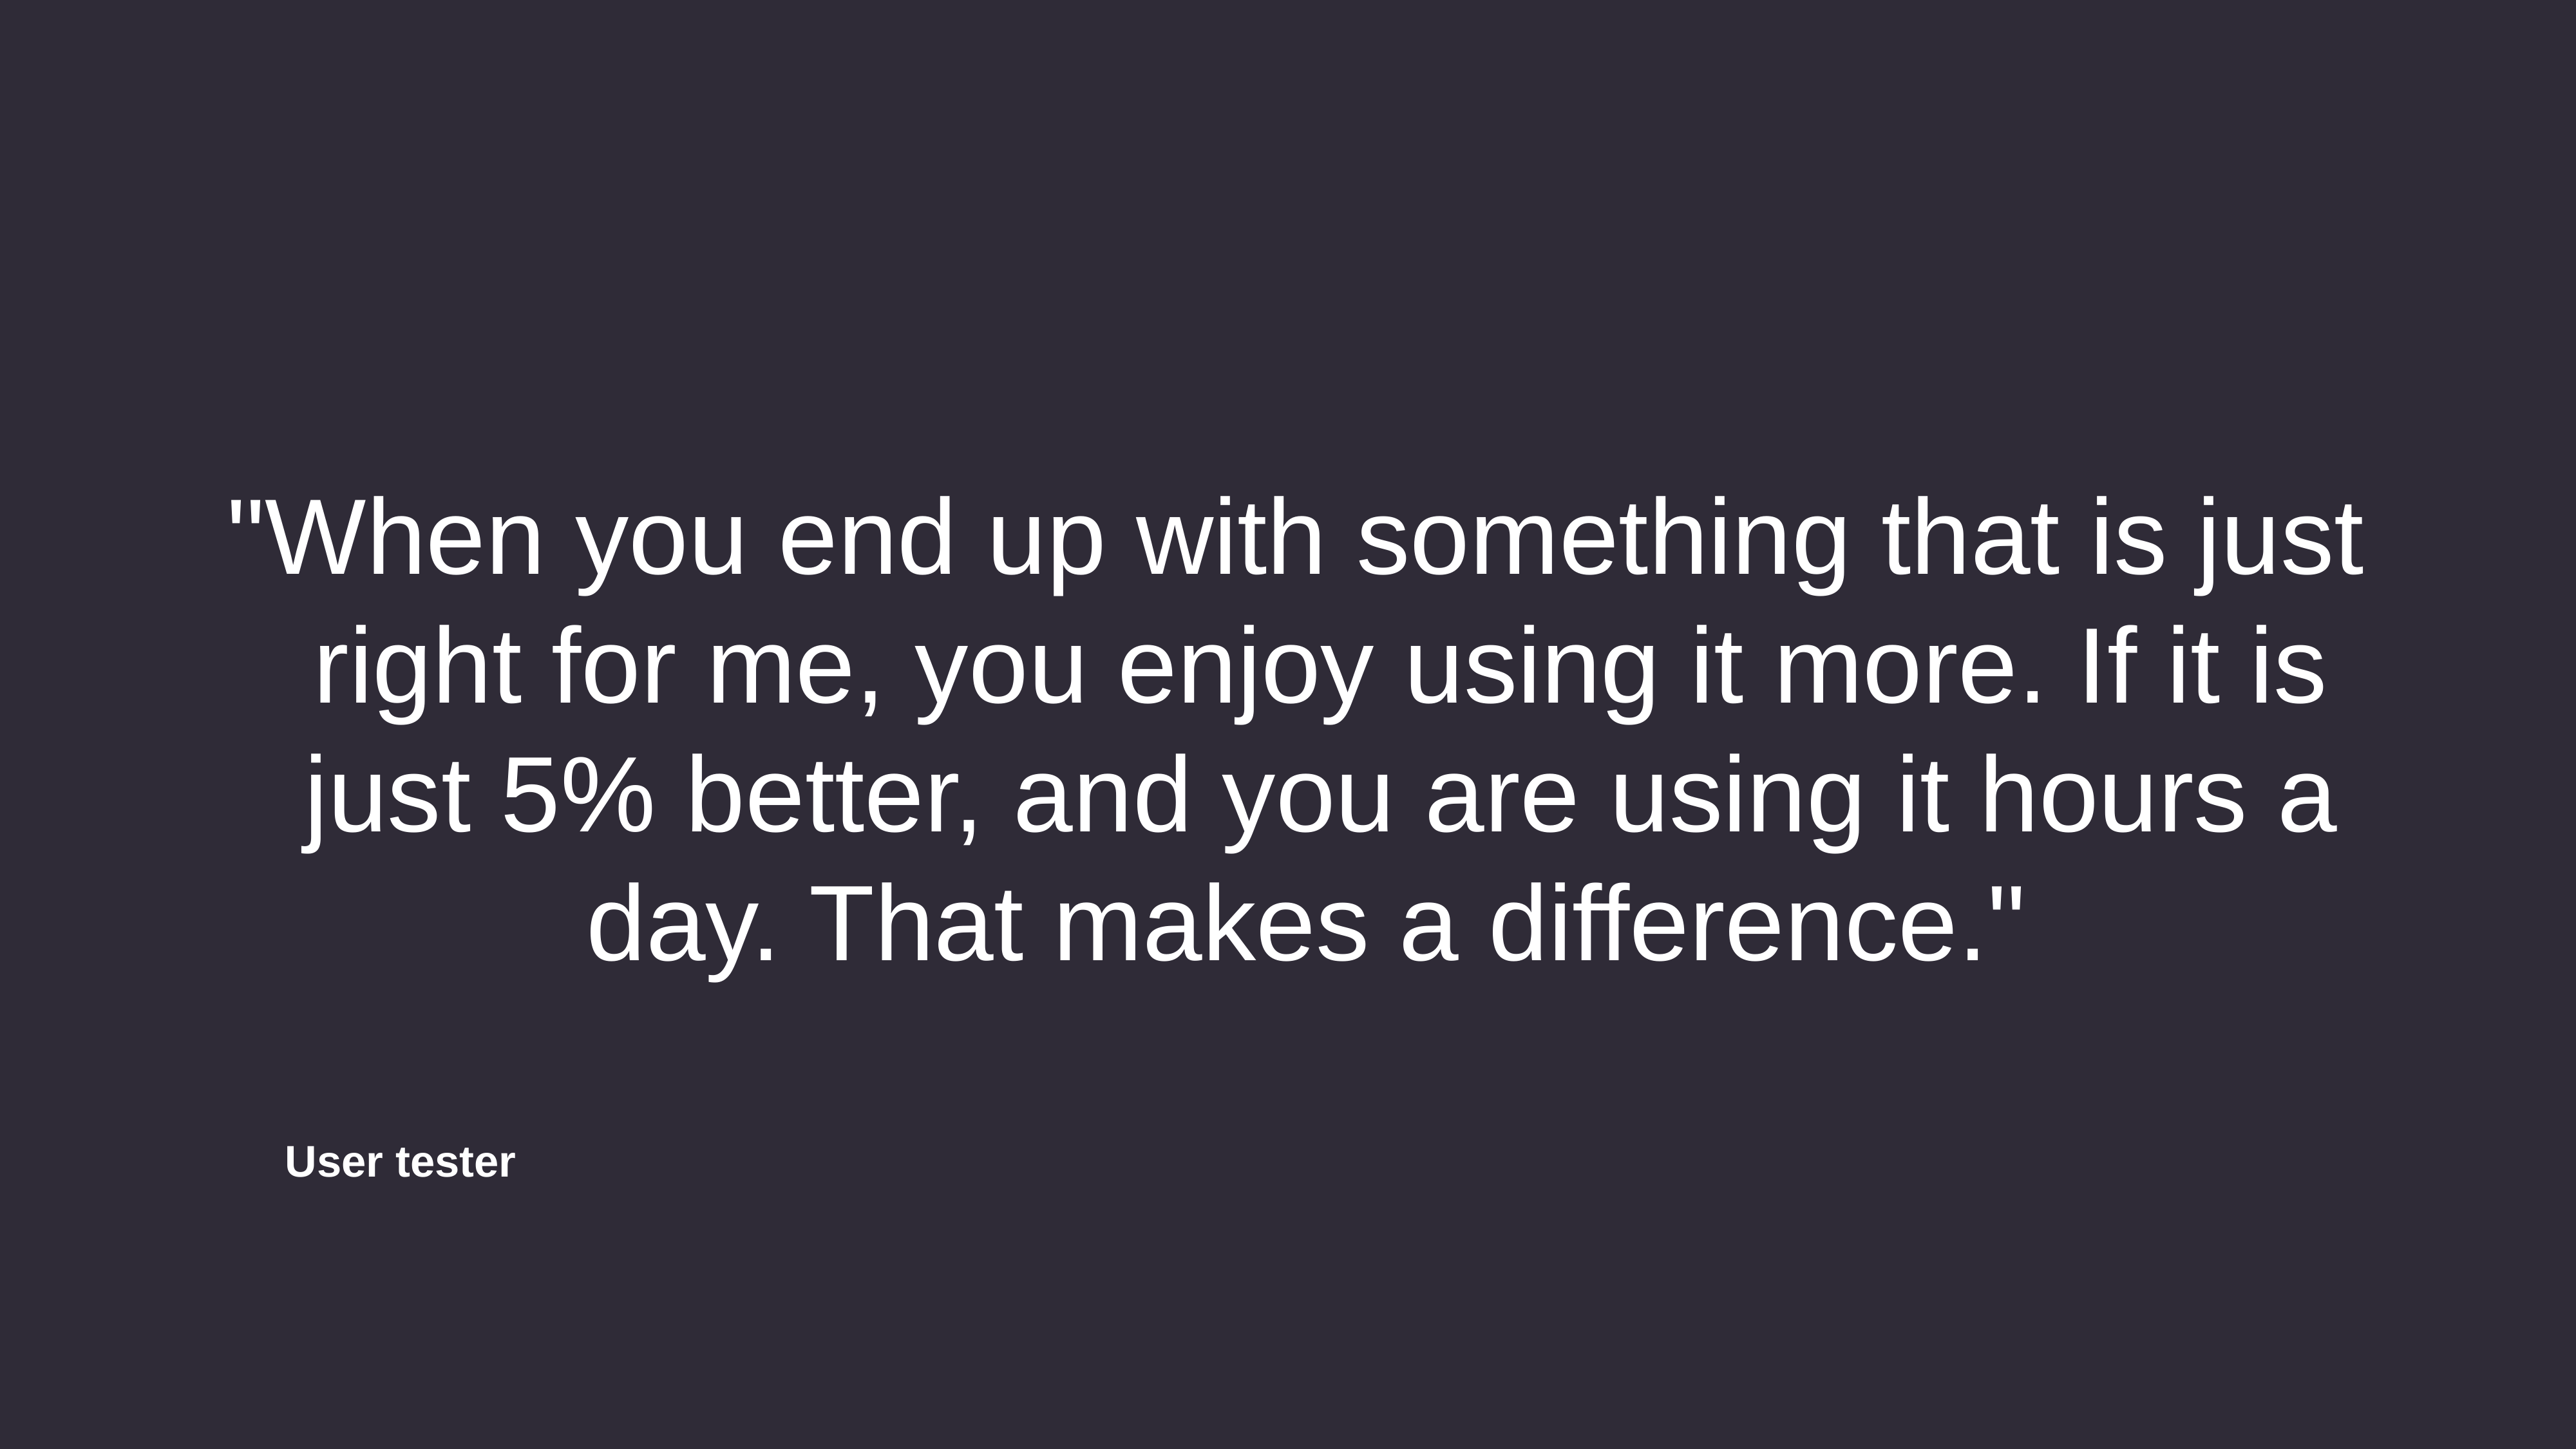

"When you end up with something that is just right for me, you enjoy using it more. If it is just 5% better, and you are using it hours a day. That makes a difference."
User tester